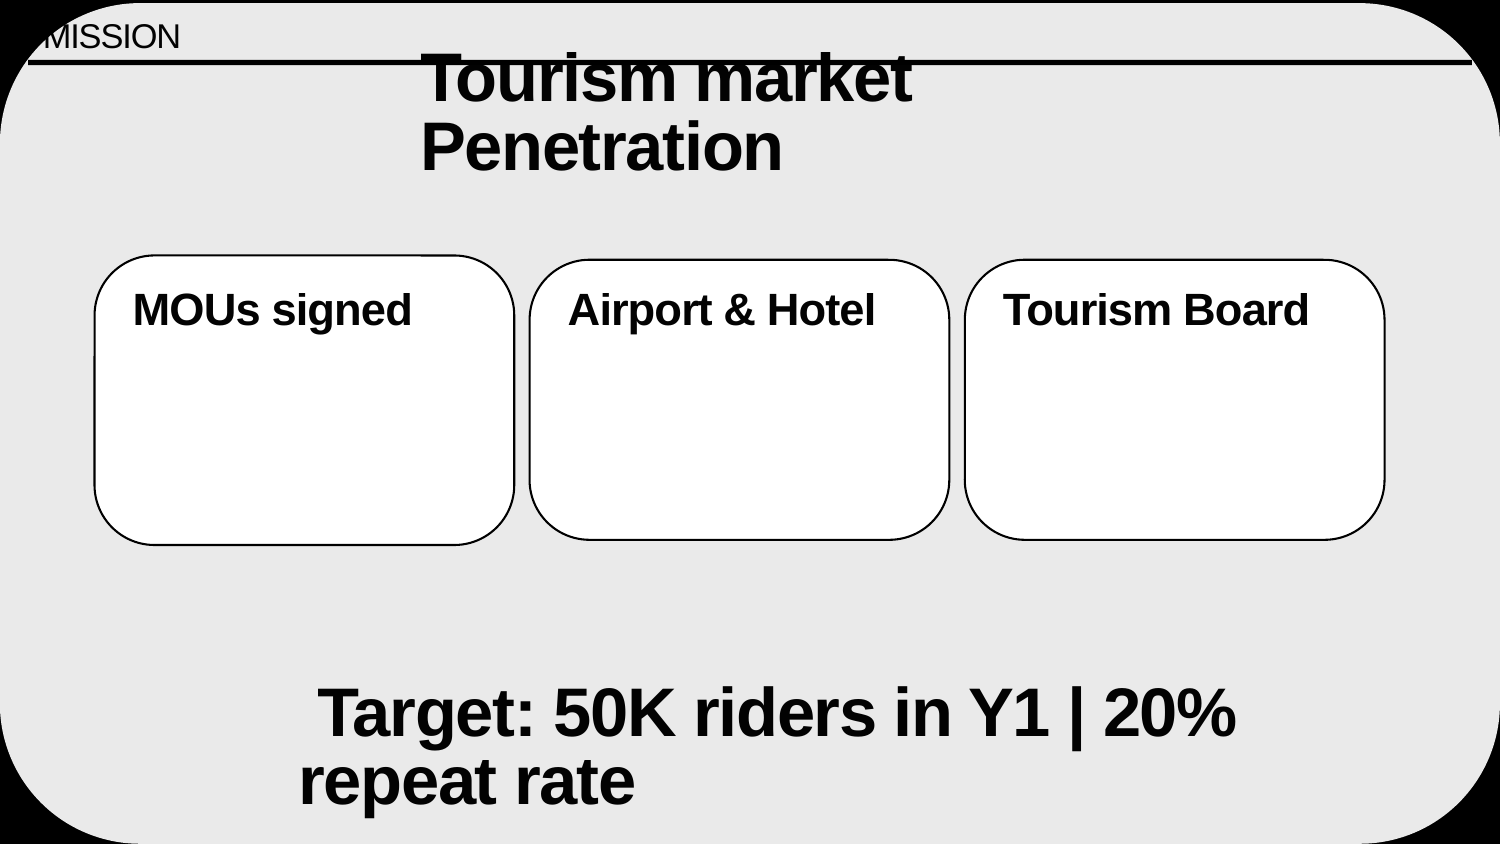

Executive Summary
Executive Summary

Executive Summary
Executive Summary

MISSION

Tourism market Penetration

MOUs signed
Airport & Hotel
Tourism Board

 Target: 50K riders in Y1 | 20% repeat rate